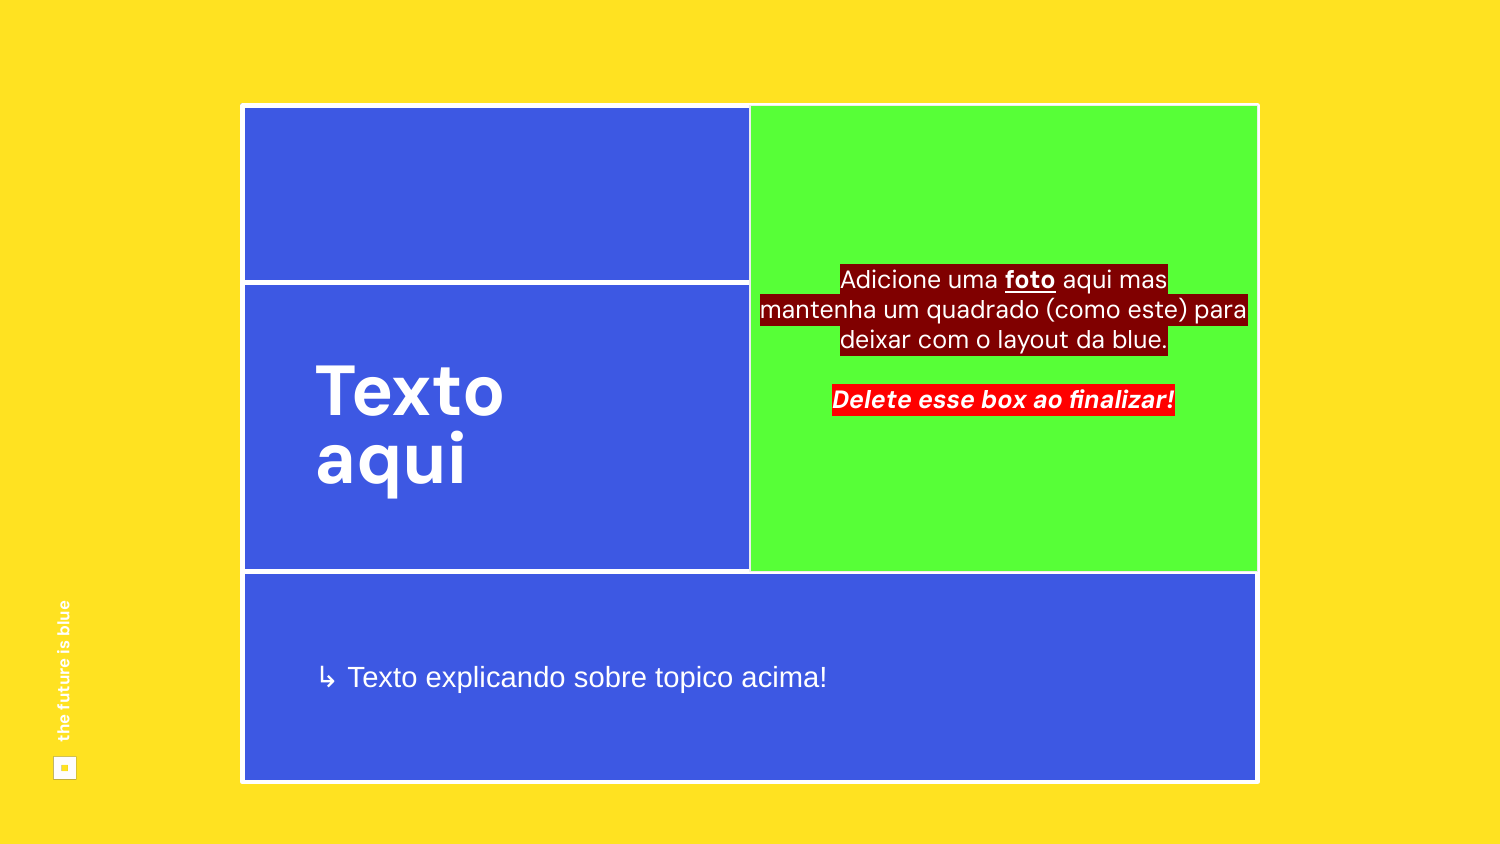

Adicione uma foto aqui mas
mantenha um quadrado (como este) para deixar com o layout da blue.

Delete esse box ao finalizar!

Texto
aqui
↳ Texto explicando sobre topico acima!